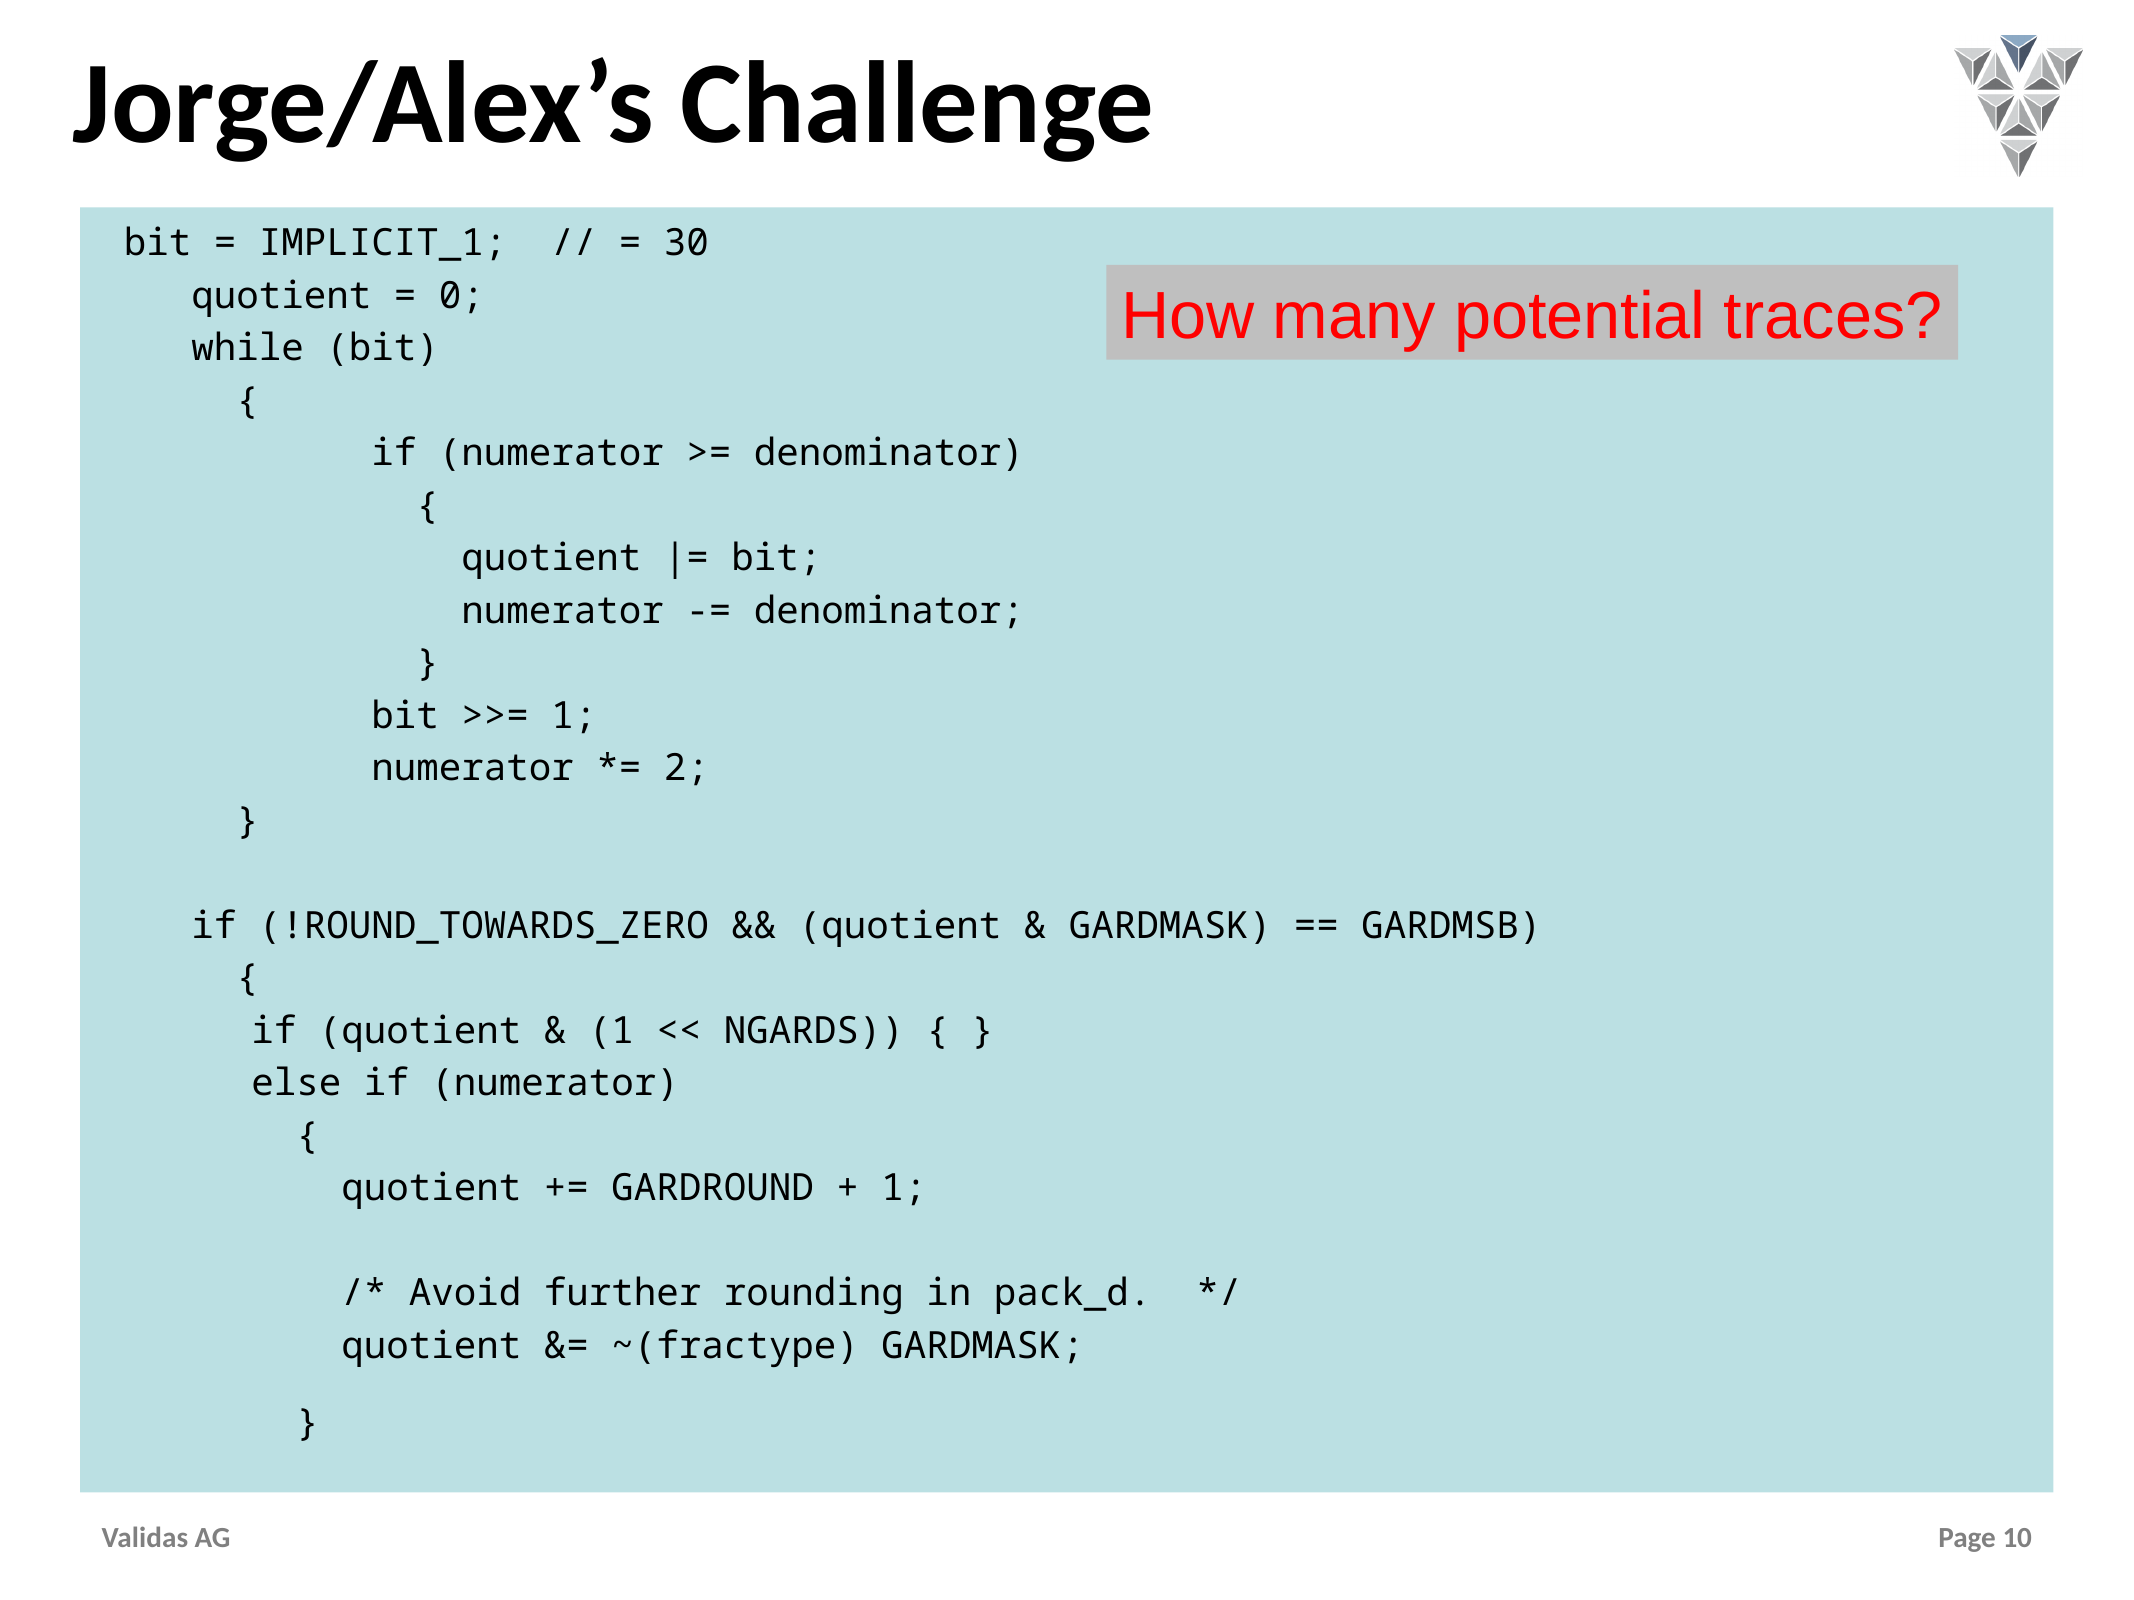

# Jorge/Alex’s Challenge
 bit = IMPLICIT_1;  // = 30
    quotient = 0;
    while (bit)
      {
            if (numerator >= denominator)
              {
                quotient |= bit;
                numerator -= denominator;
              }
            bit >>= 1;
            numerator *= 2;
      }

    if (!ROUND_TOWARDS_ZERO && (quotient & GARDMASK) == GARDMSB)
      {
	if (quotient & (1 << NGARDS)) { }
	else if (numerator)
	  {
	    quotient += GARDROUND + 1;

	    /* Avoid further rounding in pack_d.  */
	    quotient &= ~(fractype) GARDMASK;
	  }

How many potential traces?